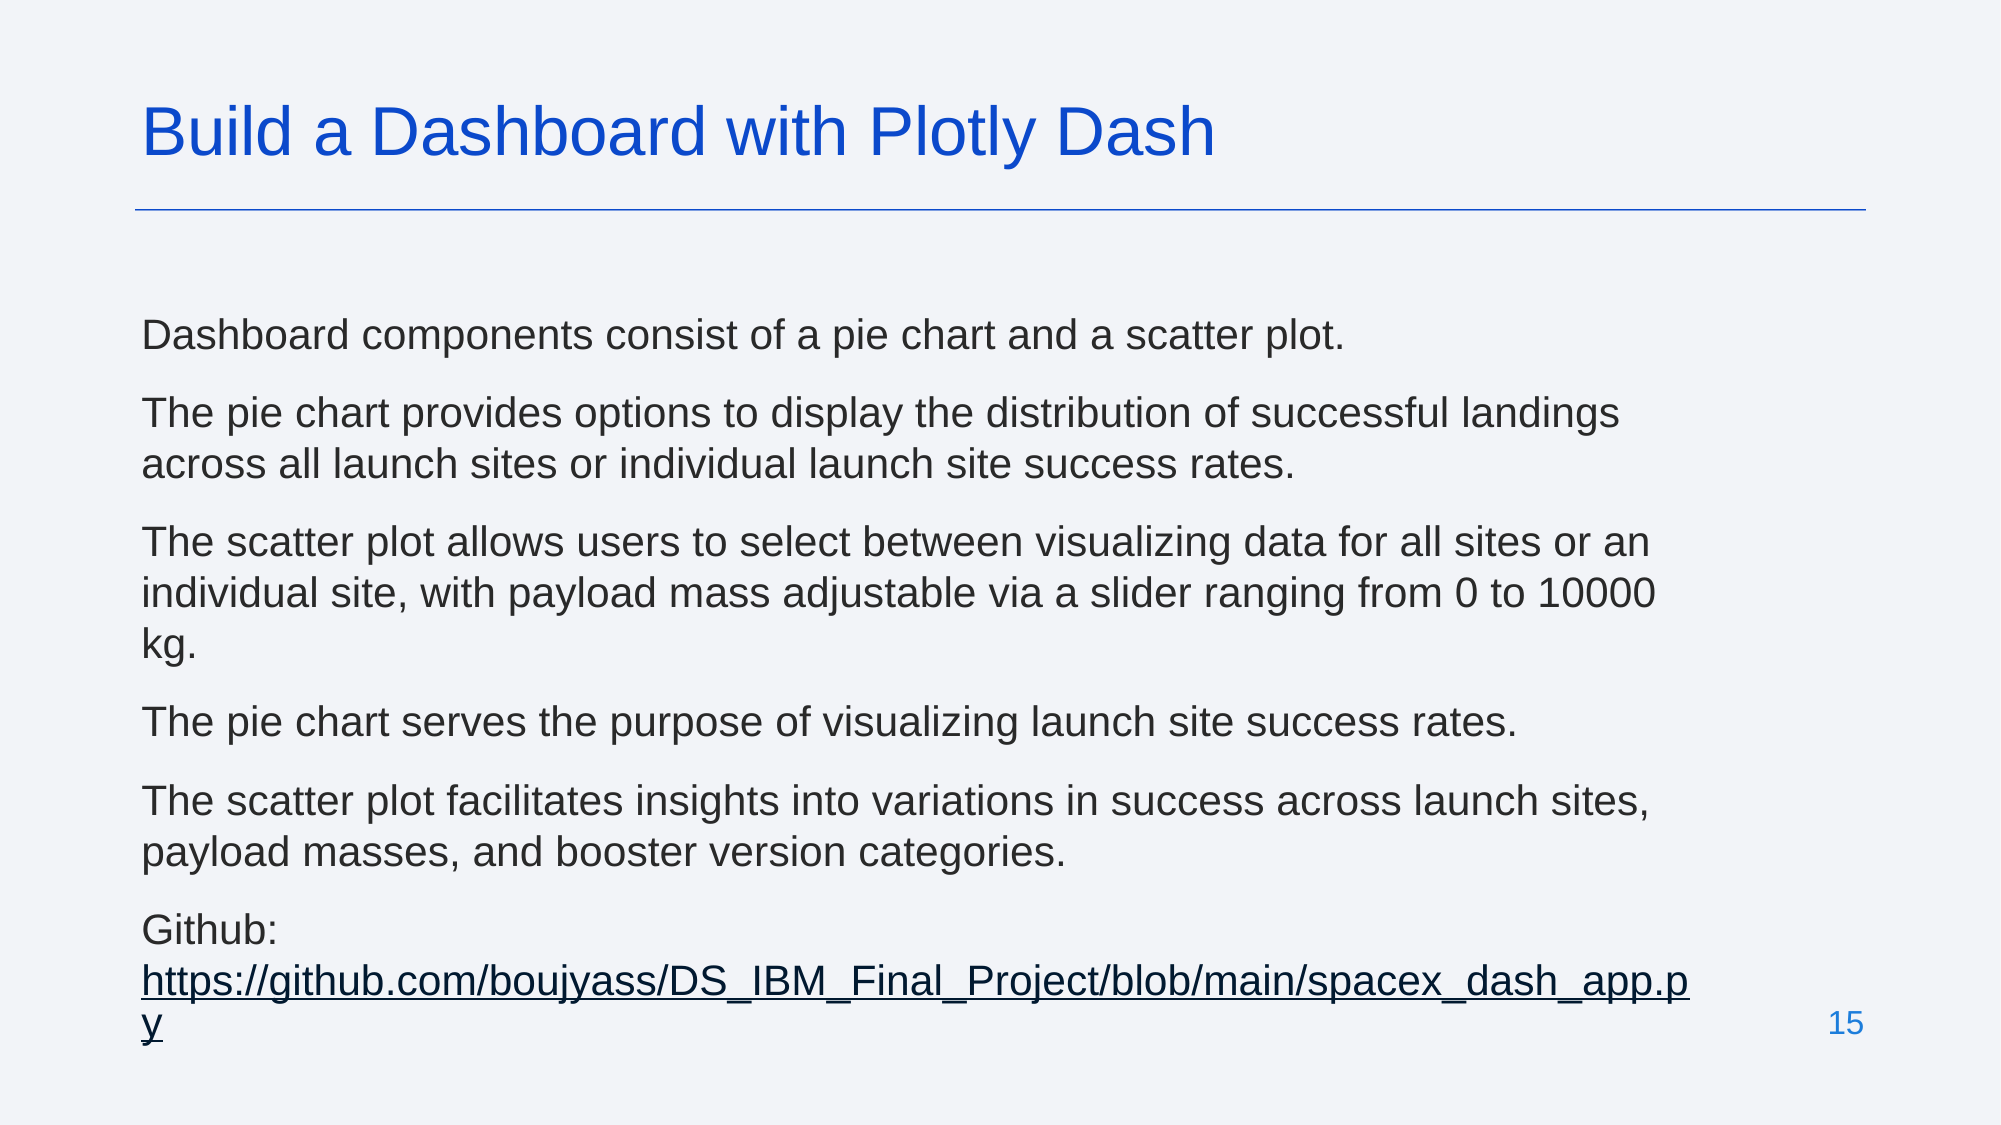

Build a Dashboard with Plotly Dash
Dashboard components consist of a pie chart and a scatter plot.
The pie chart provides options to display the distribution of successful landings across all launch sites or individual launch site success rates.
The scatter plot allows users to select between visualizing data for all sites or an individual site, with payload mass adjustable via a slider ranging from 0 to 10000 kg.
The pie chart serves the purpose of visualizing launch site success rates.
The scatter plot facilitates insights into variations in success across launch sites, payload masses, and booster version categories.
Github: https://github.com/boujyass/DS_IBM_Final_Project/blob/main/spacex_dash_app.py

15